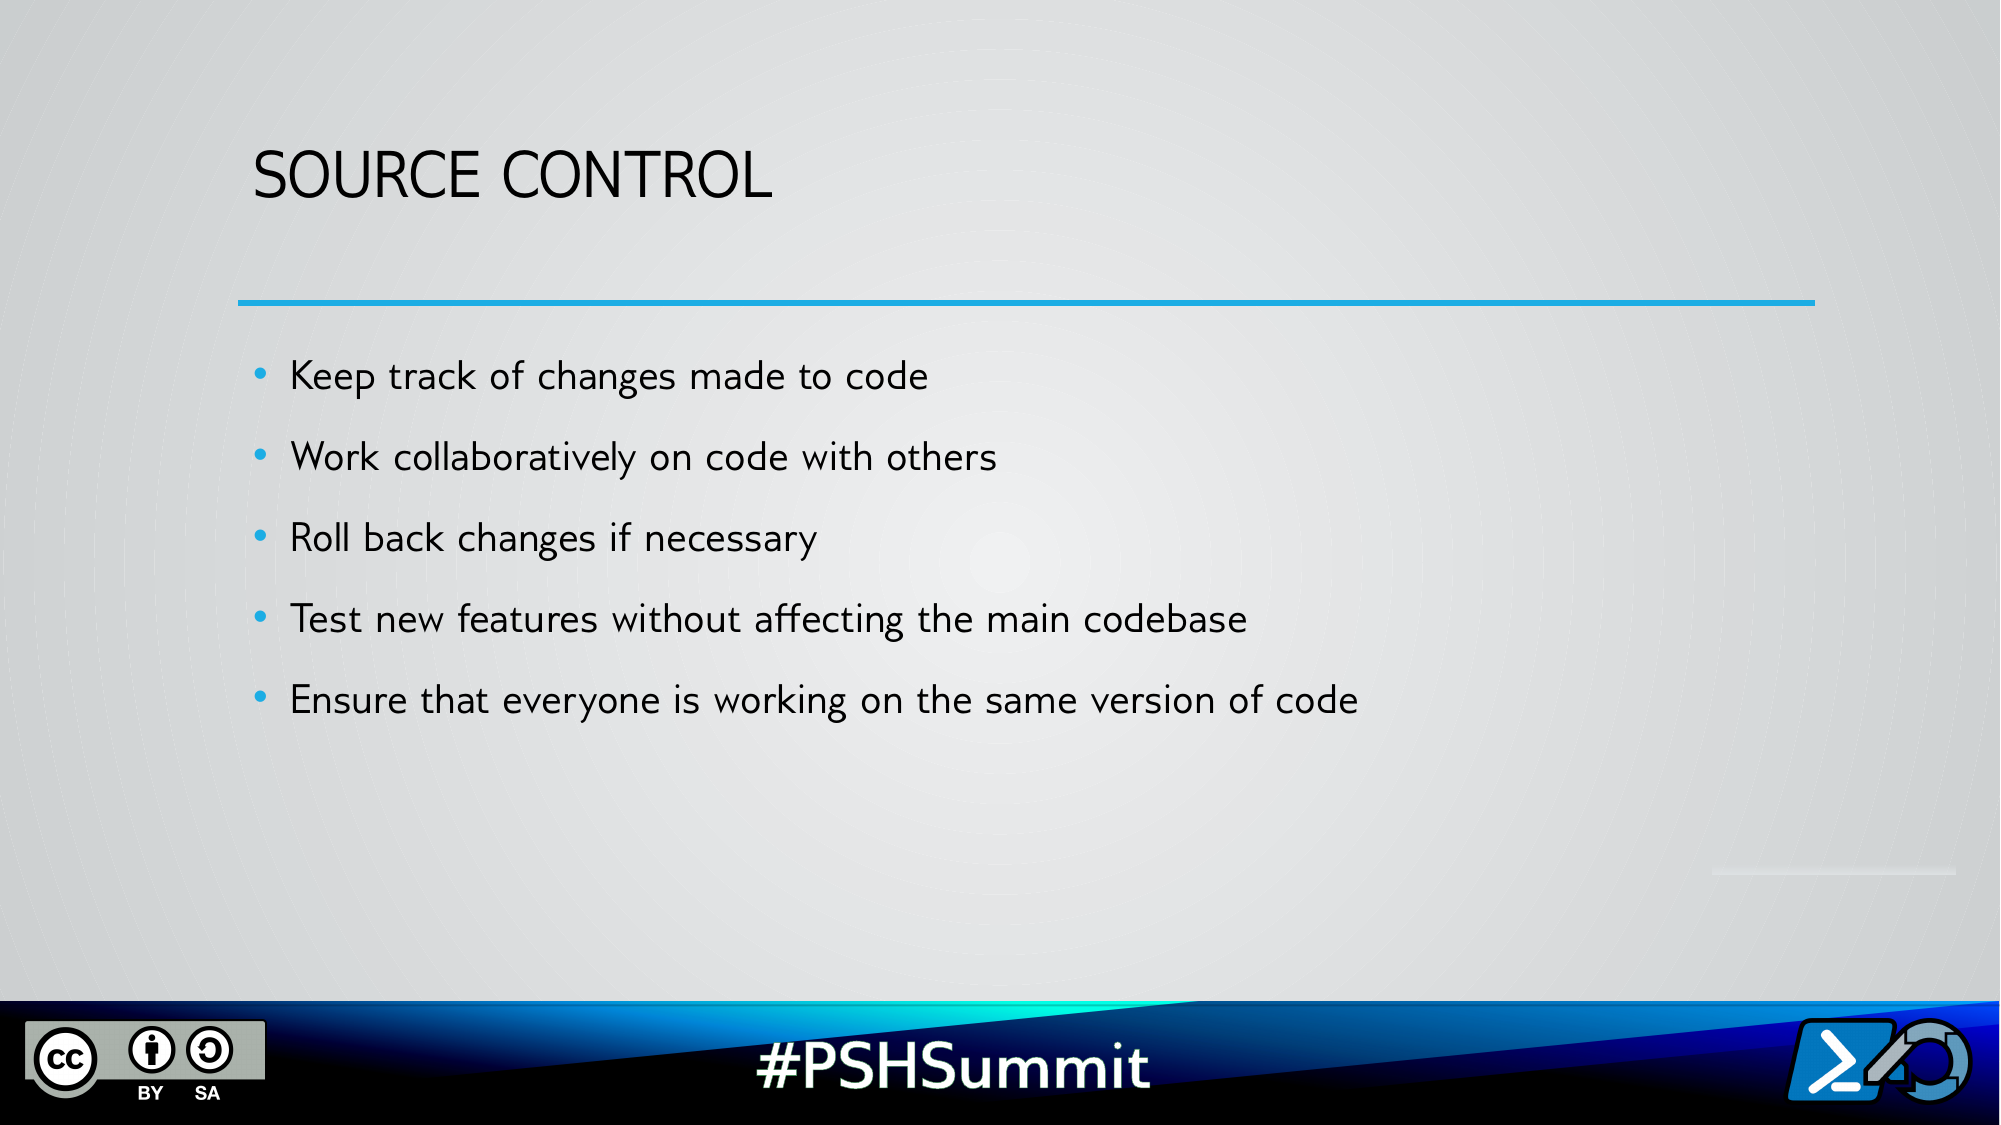

# Source Control
Keep track of changes made to code
Work collaboratively on code with others
Roll back changes if necessary
Test new features without affecting the main codebase
Ensure that everyone is working on the same version of code